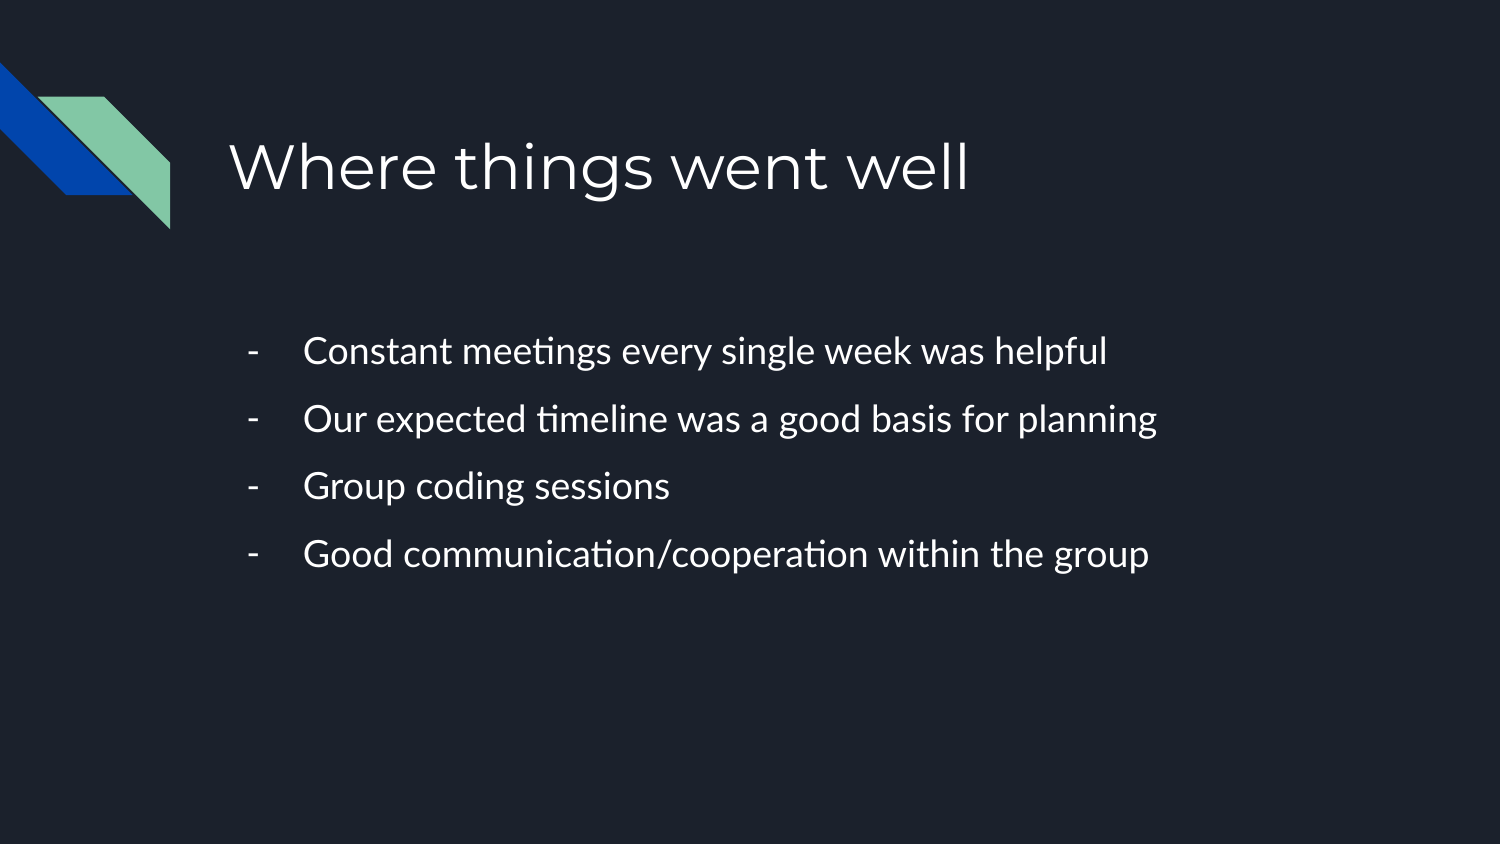

# Where things went well
Constant meetings every single week was helpful
Our expected timeline was a good basis for planning
Group coding sessions
Good communication/cooperation within the group